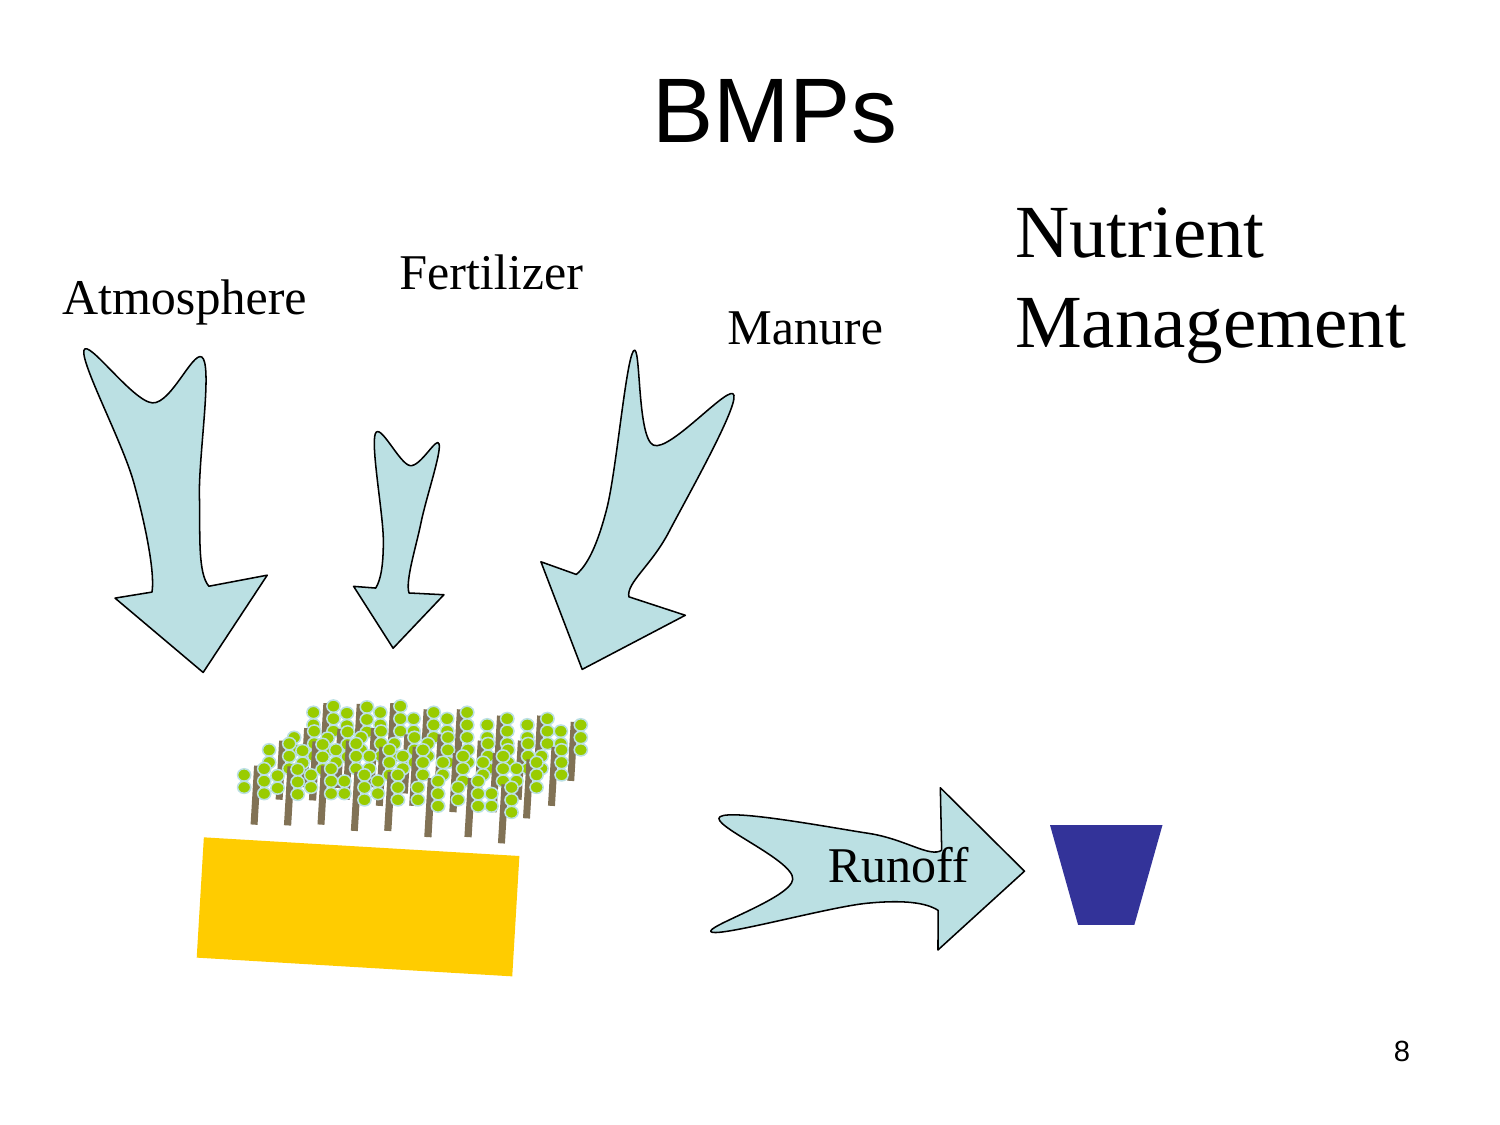

# BMPs
Nutrient
Management
Fertilizer
Atmosphere
Manure

Runoff

8